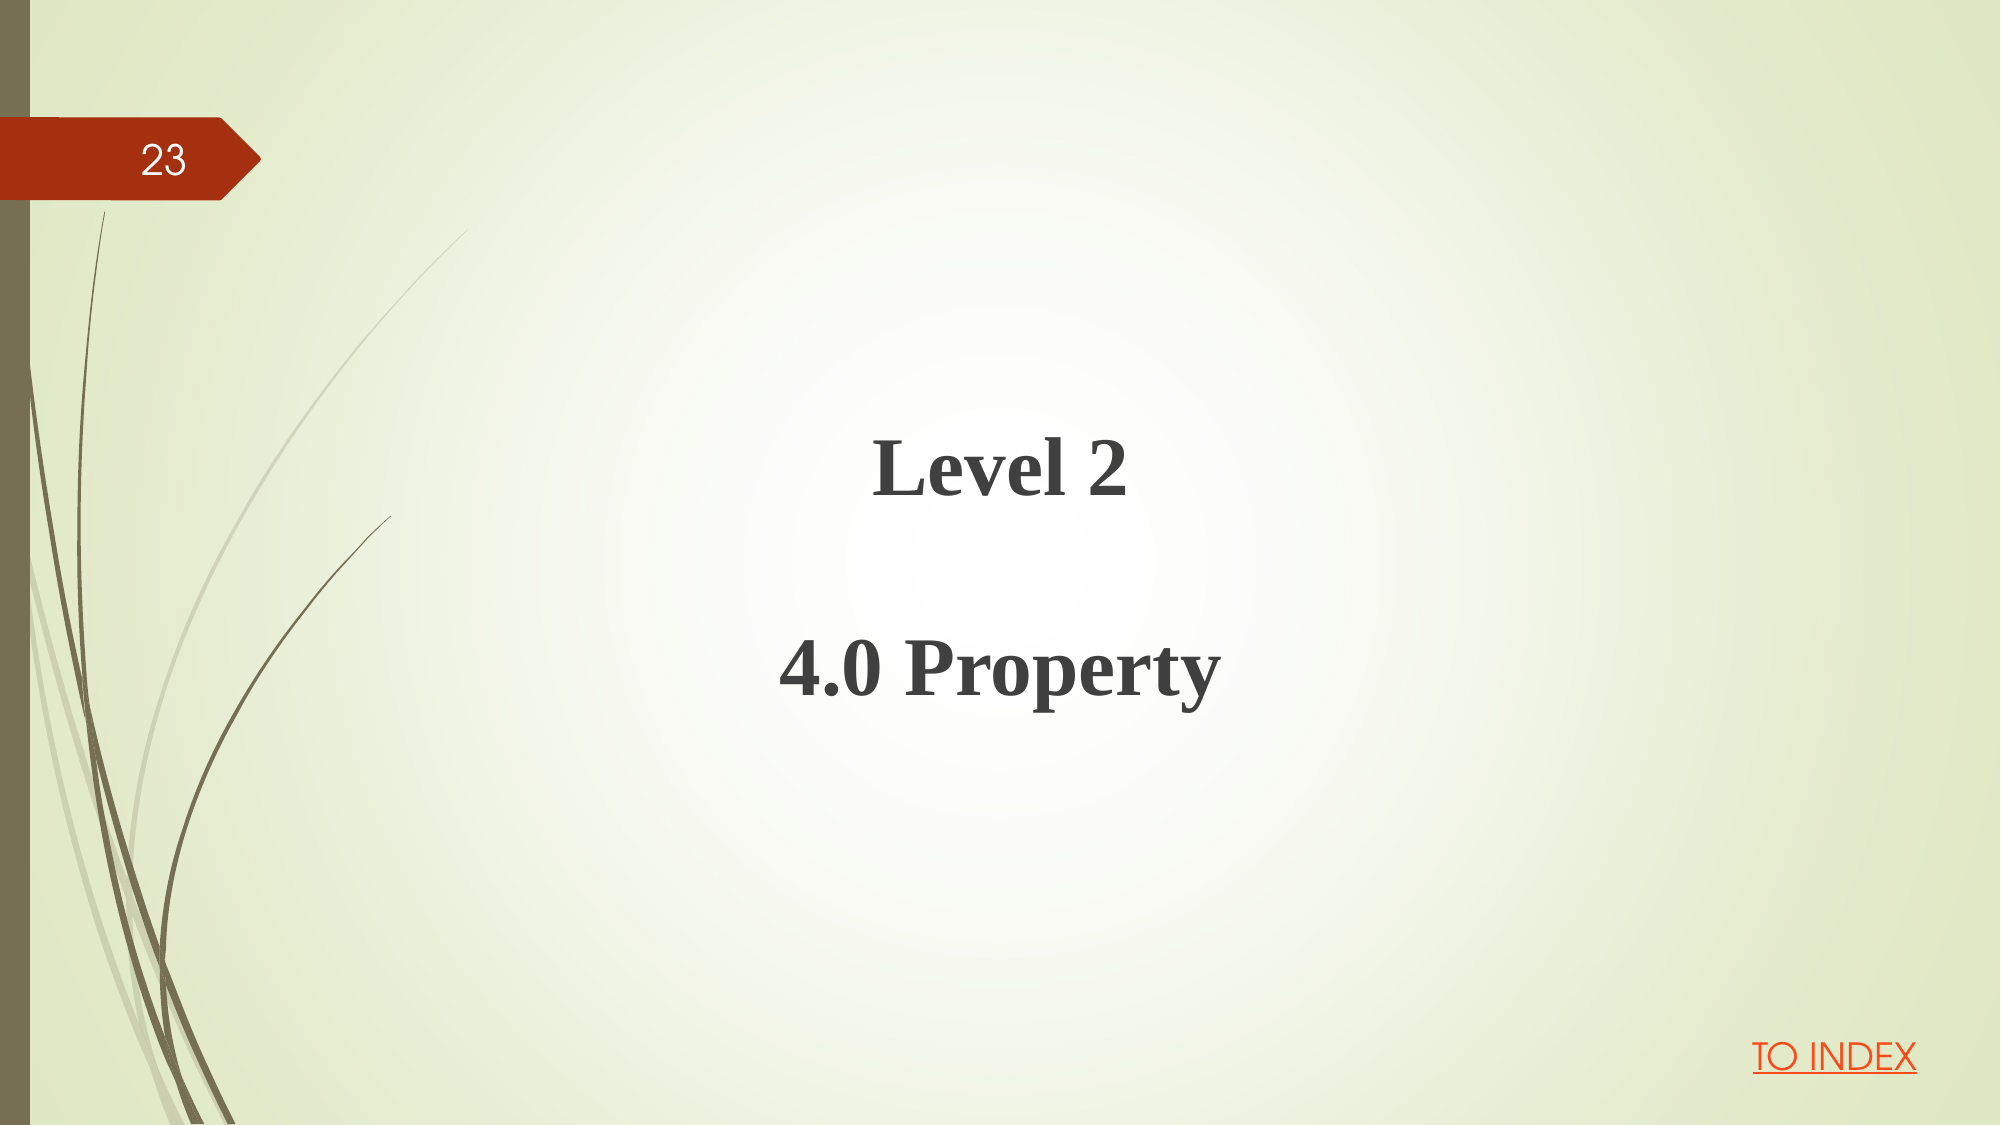

23
# Level 2 4.0 Property
TO INDEX